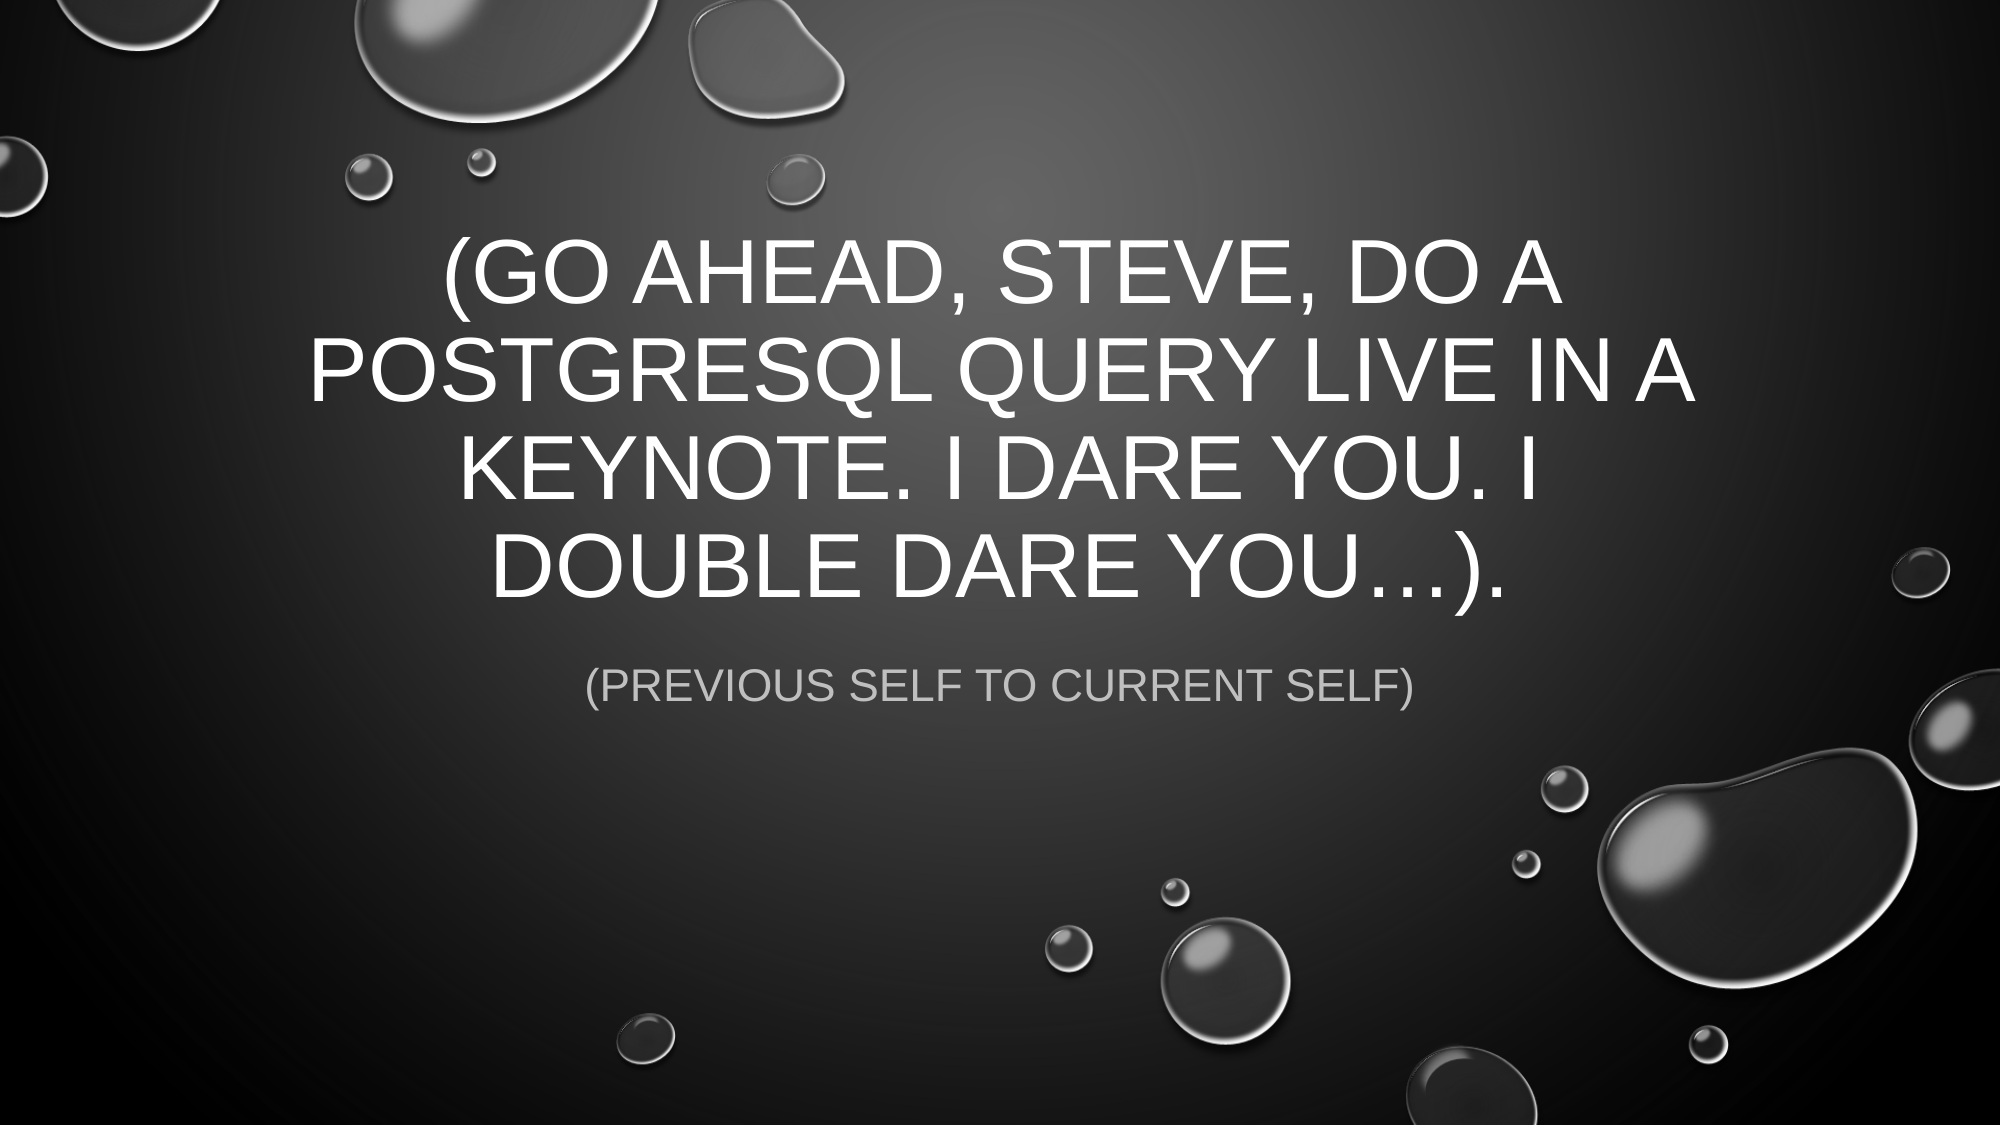

# (GO ahead, Steve, do a PostgreSQL Query live in a keynote. I dare you. I double Dare you…).
(Previous self to current self)